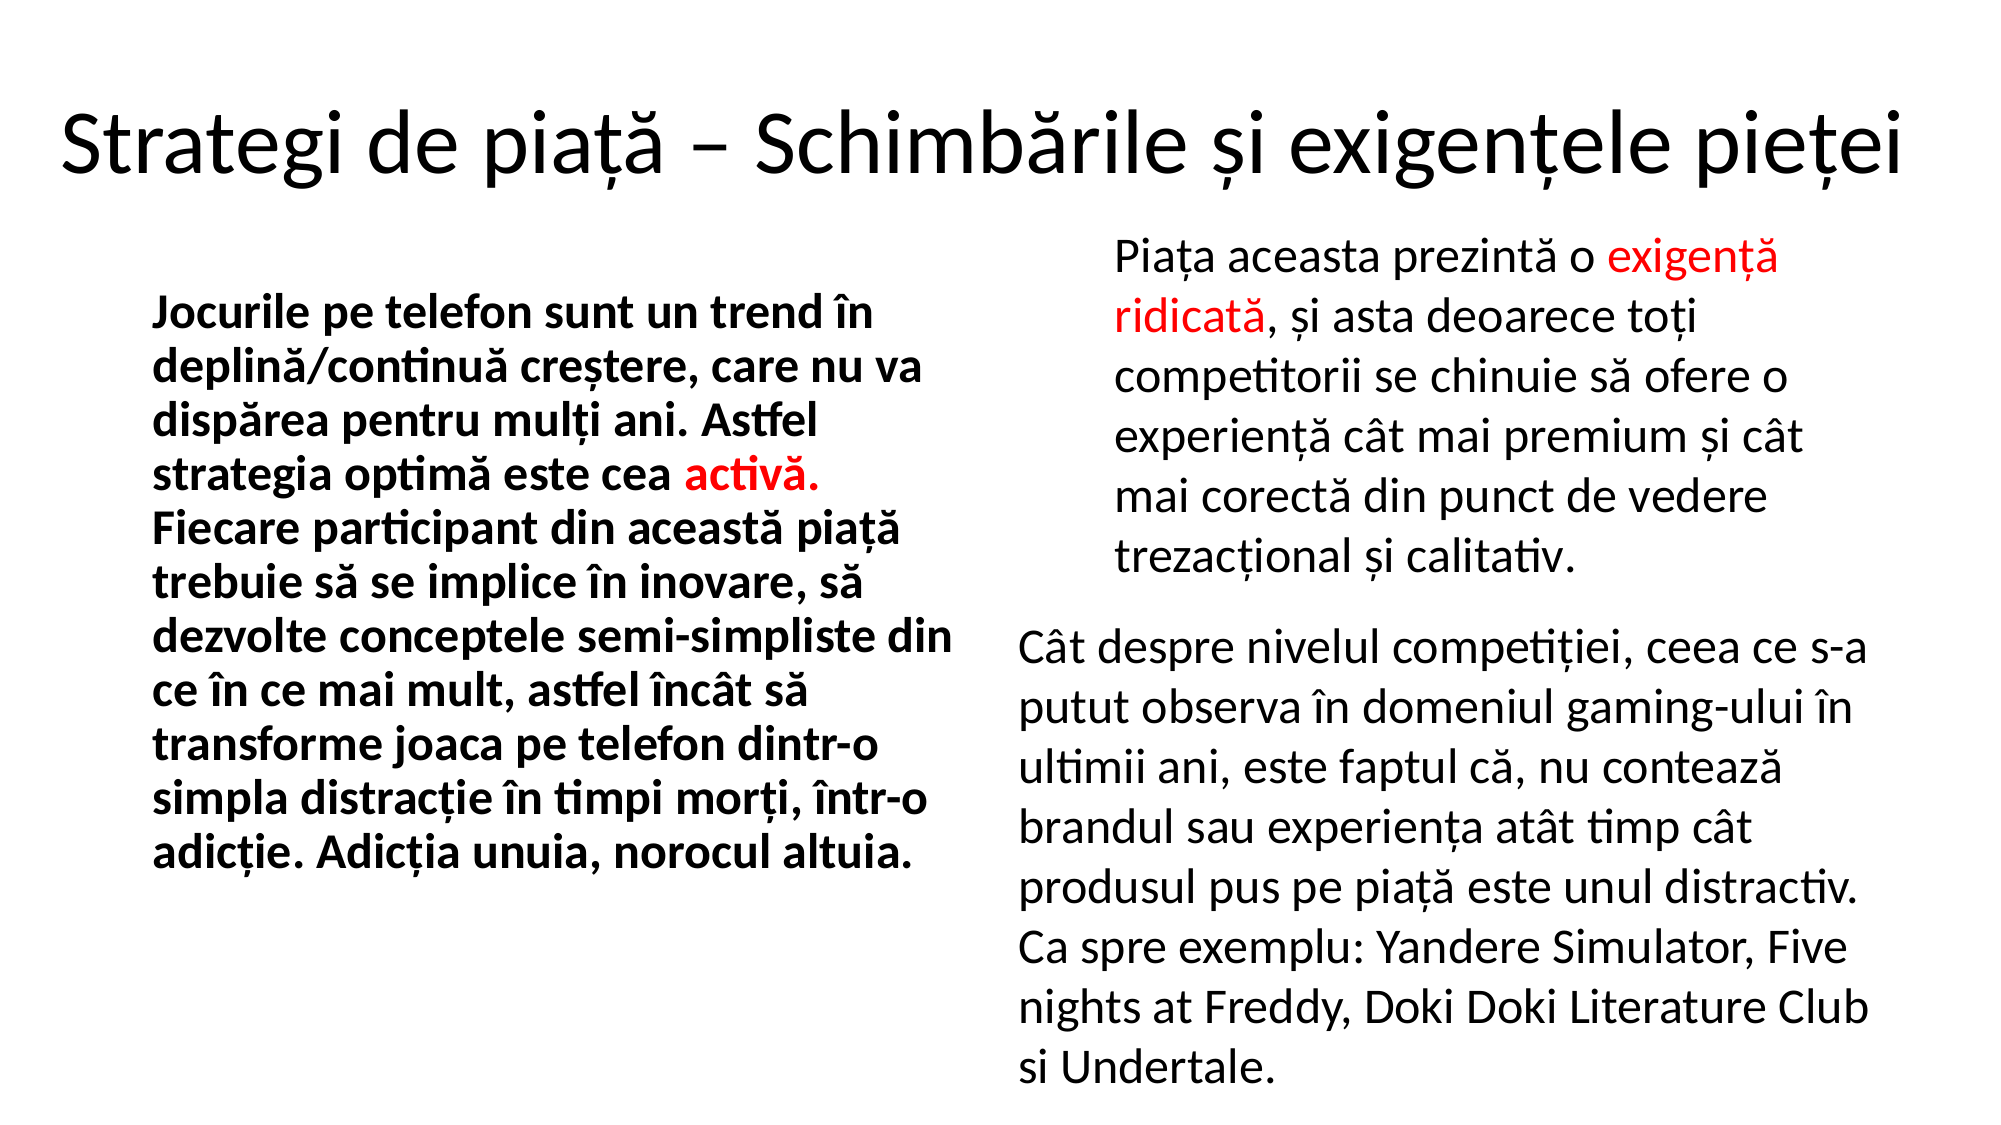

# Strategi de piață – Schimbările și exigențele pieţei
Jocurile pe telefon sunt un trend în deplină/continuă creștere, care nu va dispărea pentru mulți ani. Astfel strategia optimă este cea activă. Fiecare participant din această piață trebuie să se implice în inovare, să dezvolte conceptele semi-simpliste din ce în ce mai mult, astfel încât să transforme joaca pe telefon dintr-o simpla distracție în timpi morți, într-o adicție. Adicția unuia, norocul altuia.
Piața aceasta prezintă o exigență ridicată, și asta deoarece toți competitorii se chinuie să ofere o experiență cât mai premium și cât mai corectă din punct de vedere trezacțional și calitativ.
Cât despre nivelul competiției, ceea ce s-a putut observa în domeniul gaming-ului în ultimii ani, este faptul că, nu contează brandul sau experiența atât timp cât produsul pus pe piață este unul distractiv. Ca spre exemplu: Yandere Simulator, Five nights at Freddy, Doki Doki Literature Club si Undertale.